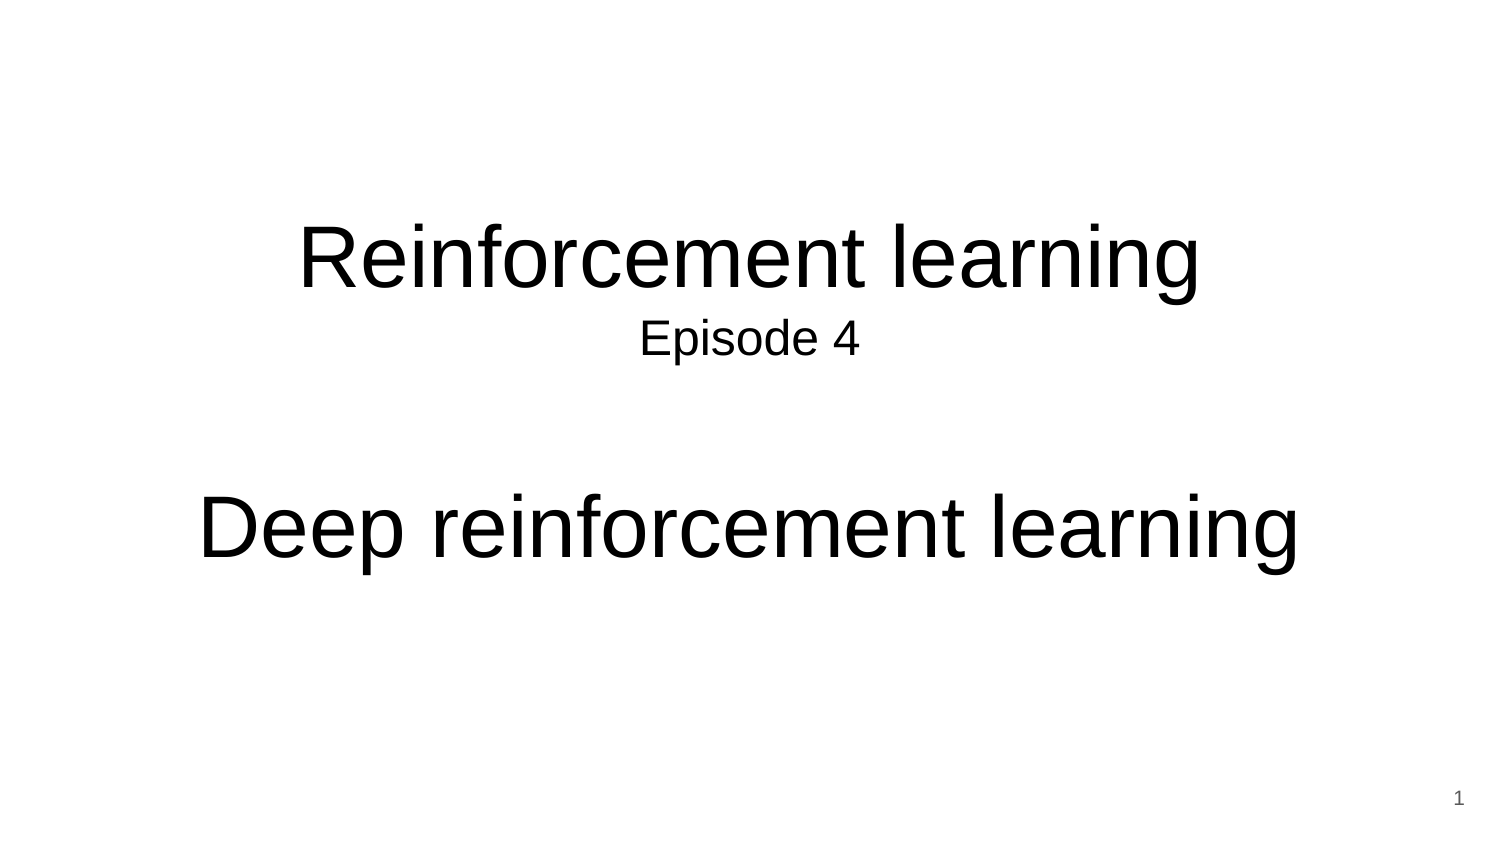

# Reinforcement learning
Episode 4

Deep reinforcement learning
1